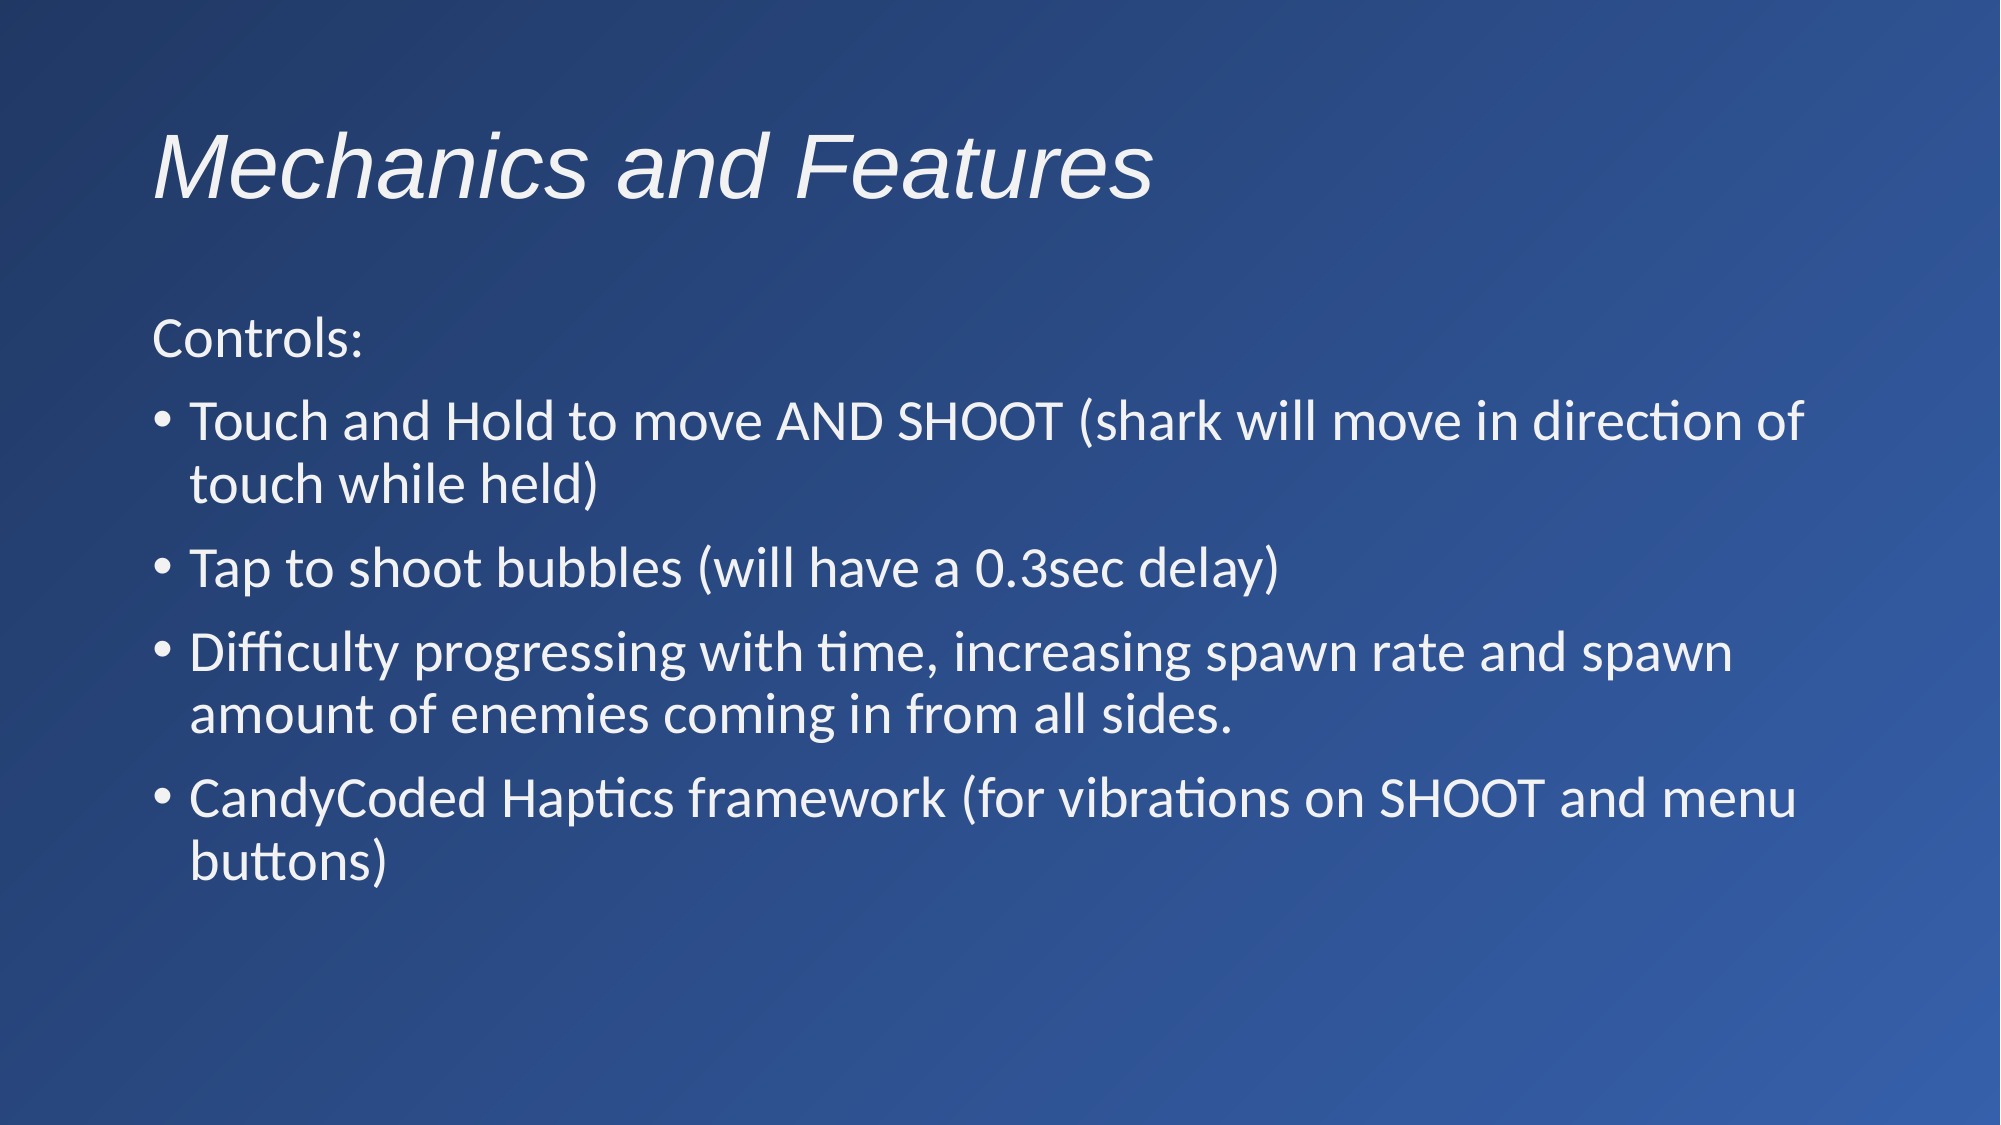

# Mechanics and Features
Controls:
Touch and Hold to move AND SHOOT (shark will move in direction of touch while held)
Tap to shoot bubbles (will have a 0.3sec delay)
Difficulty progressing with time, increasing spawn rate and spawn amount of enemies coming in from all sides.
CandyCoded Haptics framework (for vibrations on SHOOT and menu buttons)